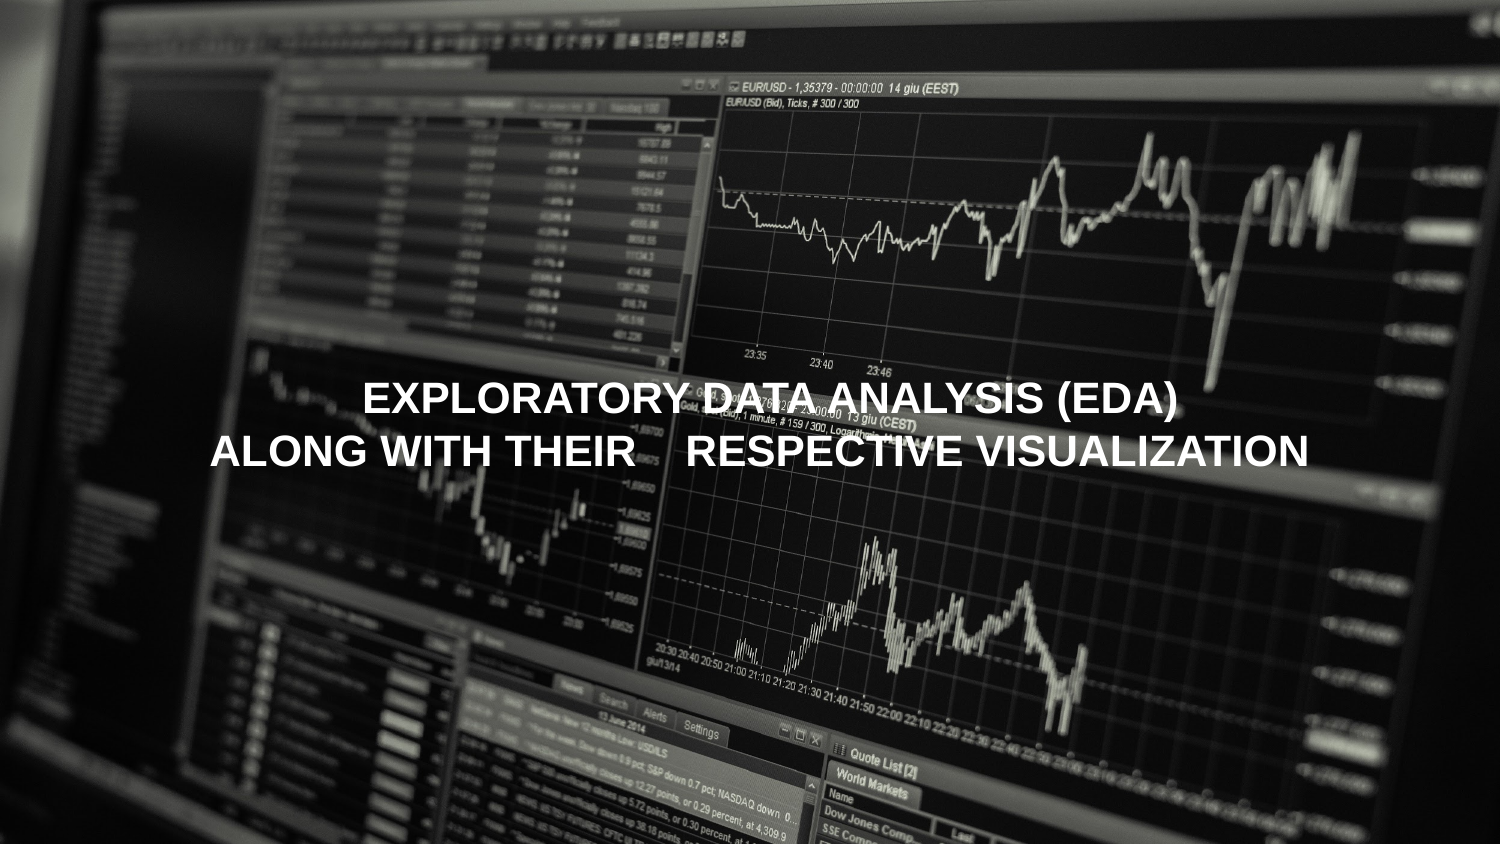

# EXPLORATORY DATA ANALYSIS (EDA)​
          ALONG WITH THEIR    RESPECTIVE VISUALIZATION